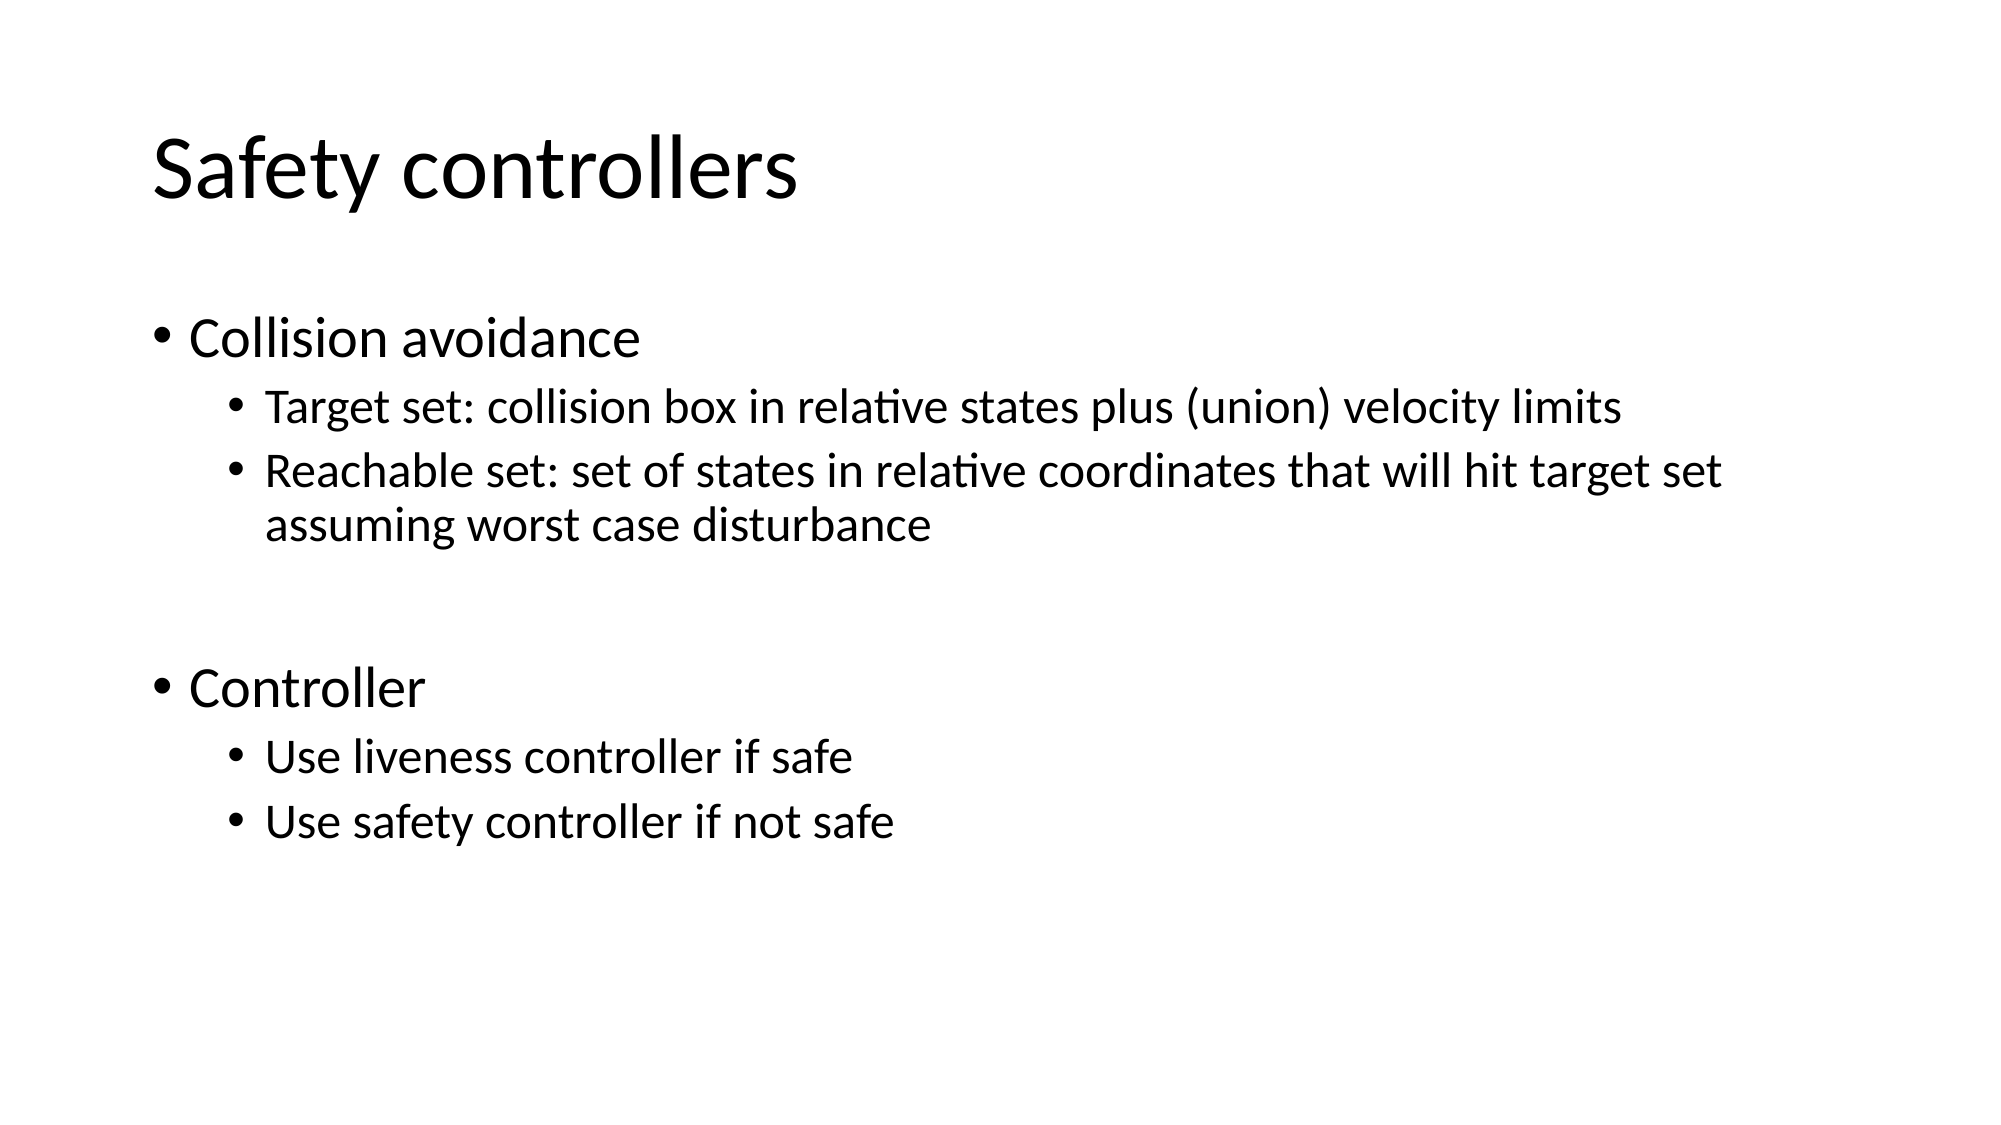

# Safety controllers
Collision avoidance
Target set: collision box in relative states plus (union) velocity limits
Reachable set: set of states in relative coordinates that will hit target set assuming worst case disturbance

Controller
Use liveness controller if safe
Use safety controller if not safe